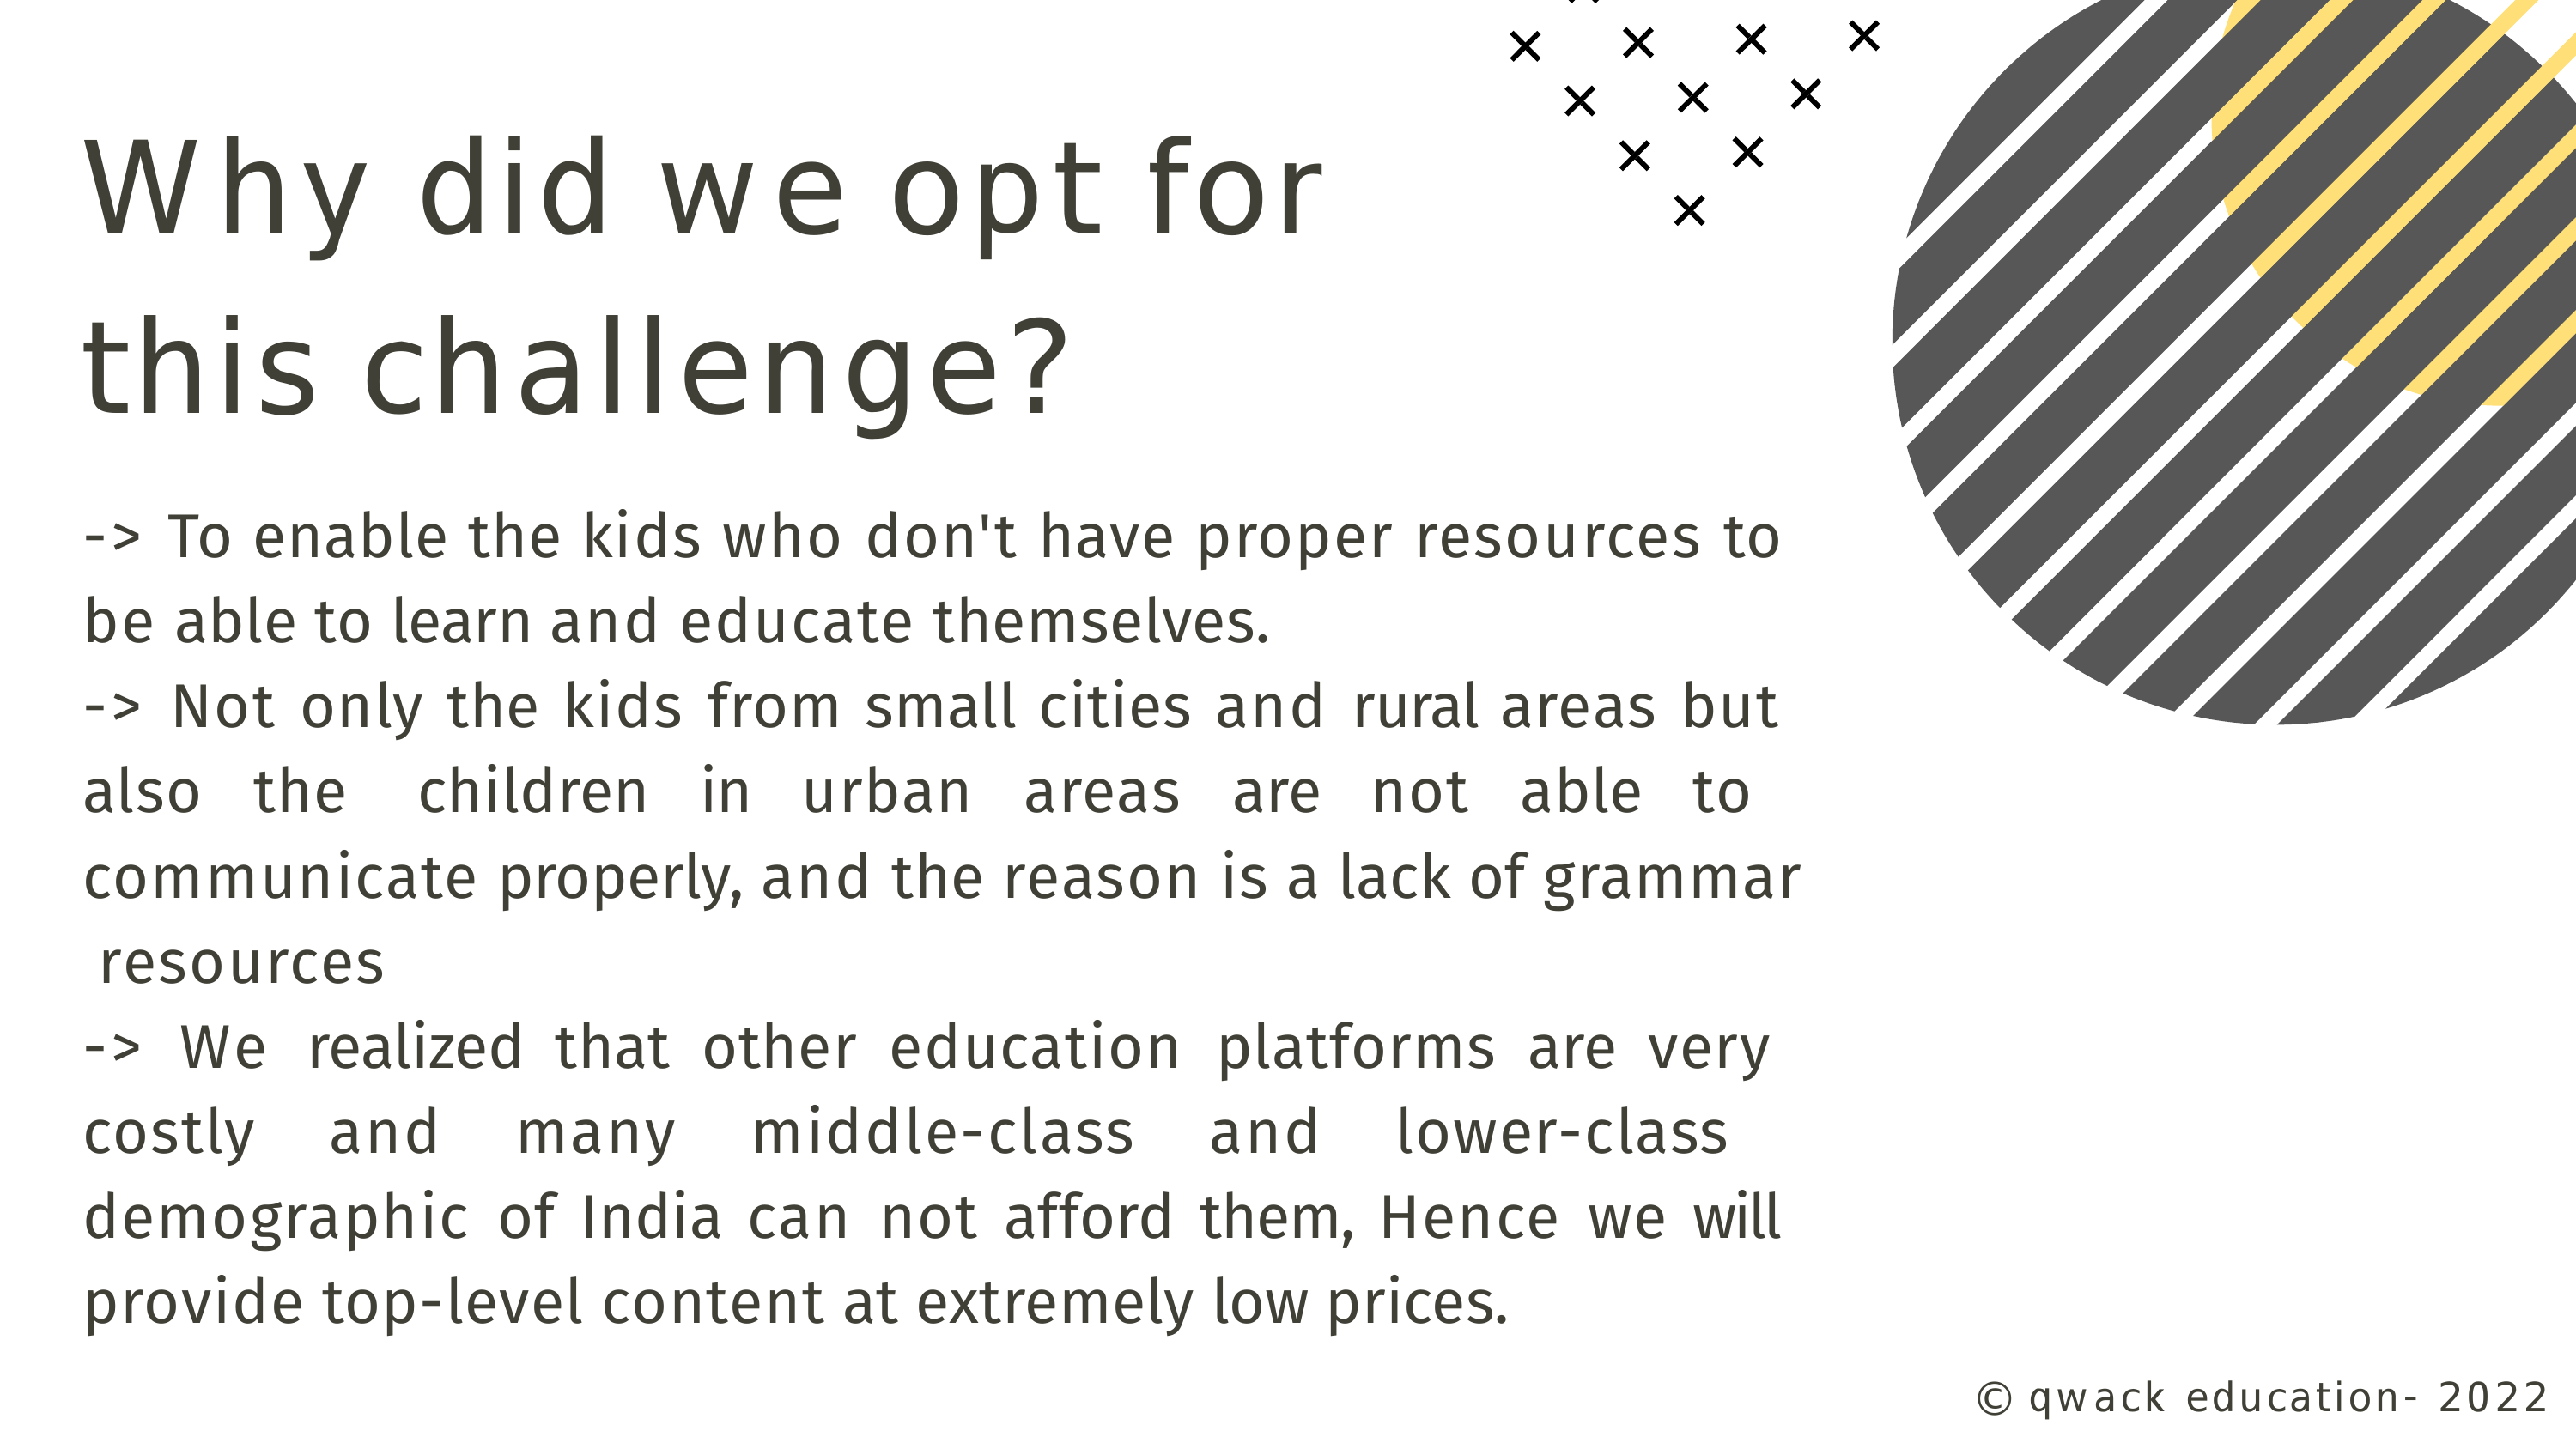

# Why did we opt for  this challenge?
-> To enable the kids who don't have proper resources to  be able to learn and educate themselves.
-> Not only the kids from small cities and rural areas but  also the children in urban areas are not able to  communicate properly, and the reason is a lack of grammar  resources
-> We realized that other education platforms are very  costly and many middle-class and lower-class  demographic of India can not afford them, Hence we will  provide top-level content at extremely low prices.
© qwack education- 2022